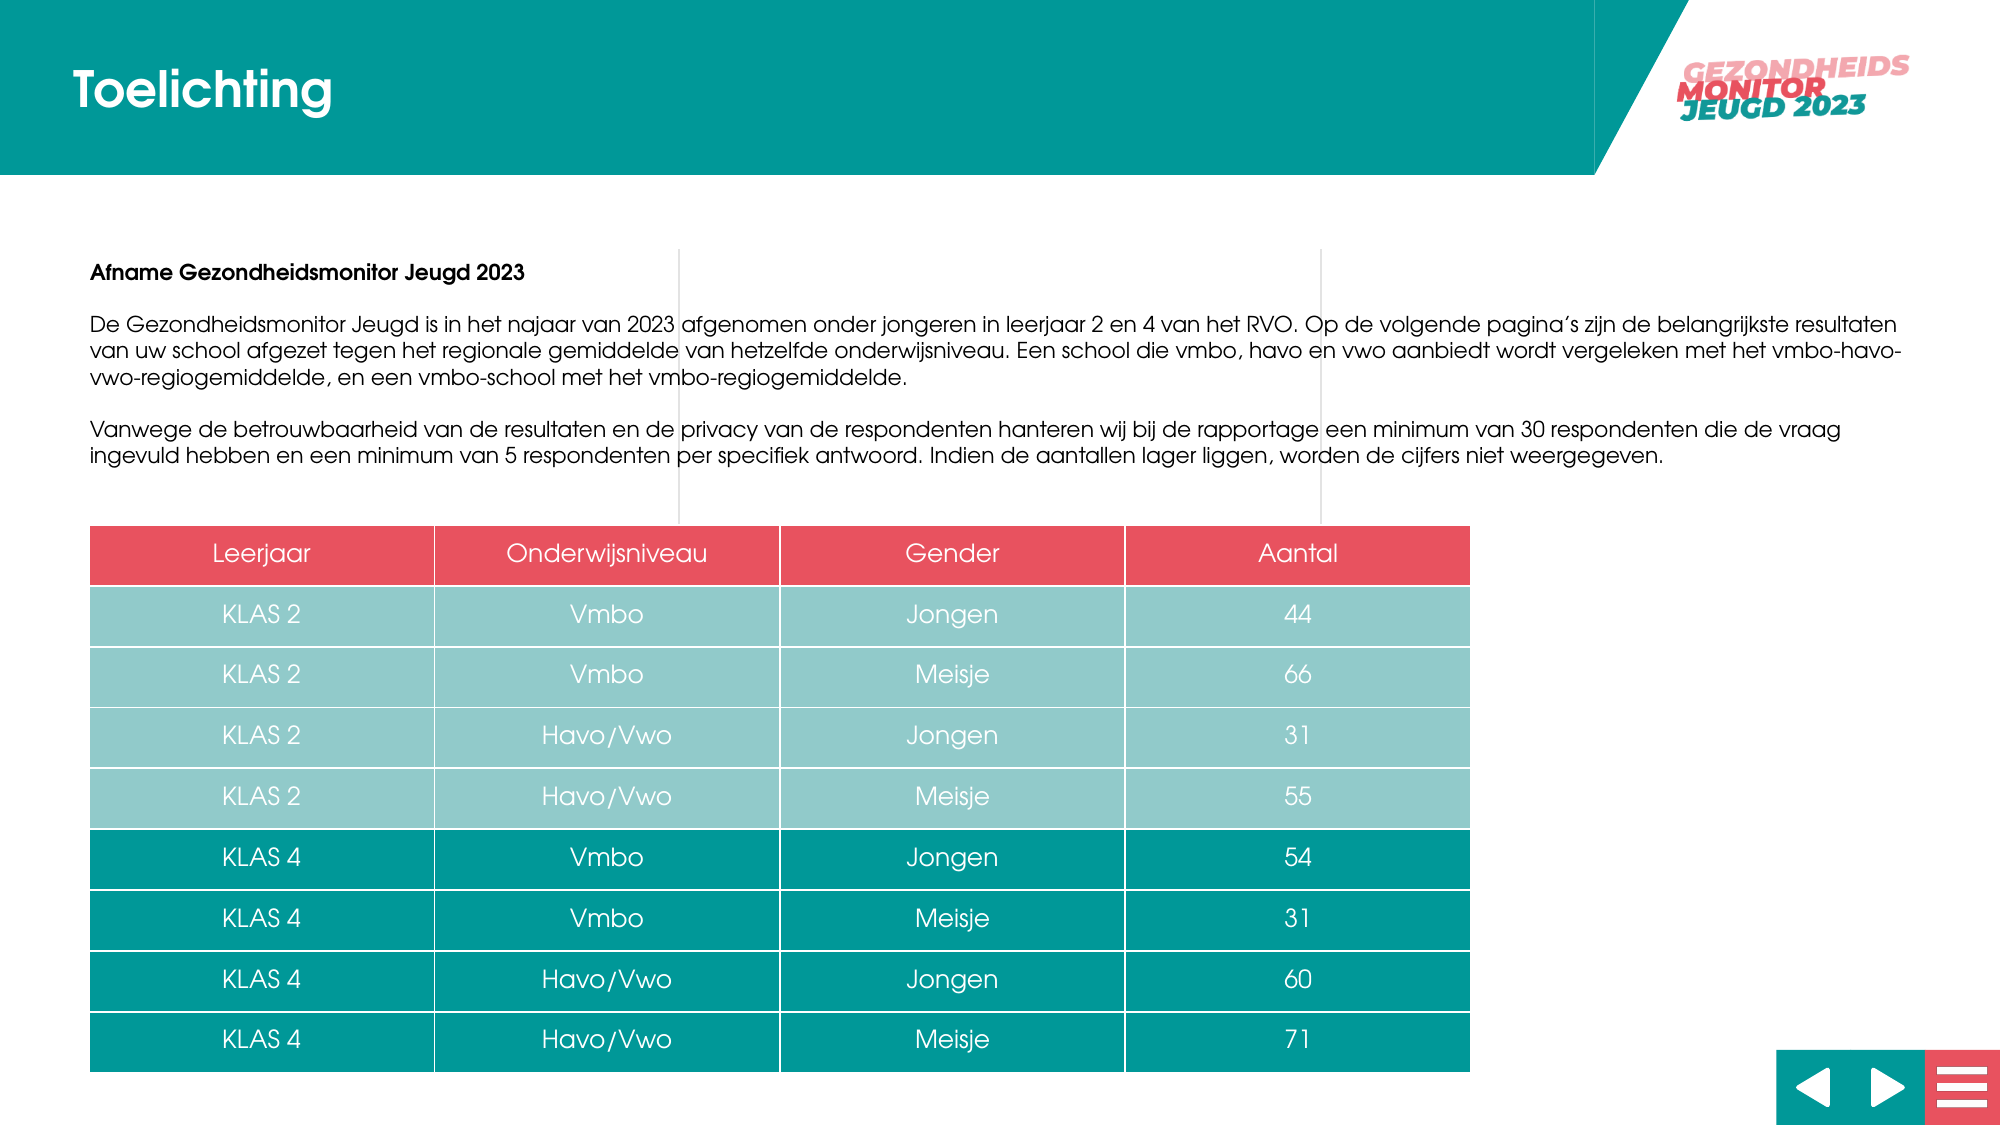

| Leerjaar | Onderwijsniveau | Gender | Aantal |
| --- | --- | --- | --- |
| KLAS 2 | Vmbo | Jongen | 44 |
| KLAS 2 | Vmbo | Meisje | 66 |
| KLAS 2 | Havo/Vwo | Jongen | 31 |
| KLAS 2 | Havo/Vwo | Meisje | 55 |
| KLAS 4 | Vmbo | Jongen | 54 |
| KLAS 4 | Vmbo | Meisje | 31 |
| KLAS 4 | Havo/Vwo | Jongen | 60 |
| KLAS 4 | Havo/Vwo | Meisje | 71 |